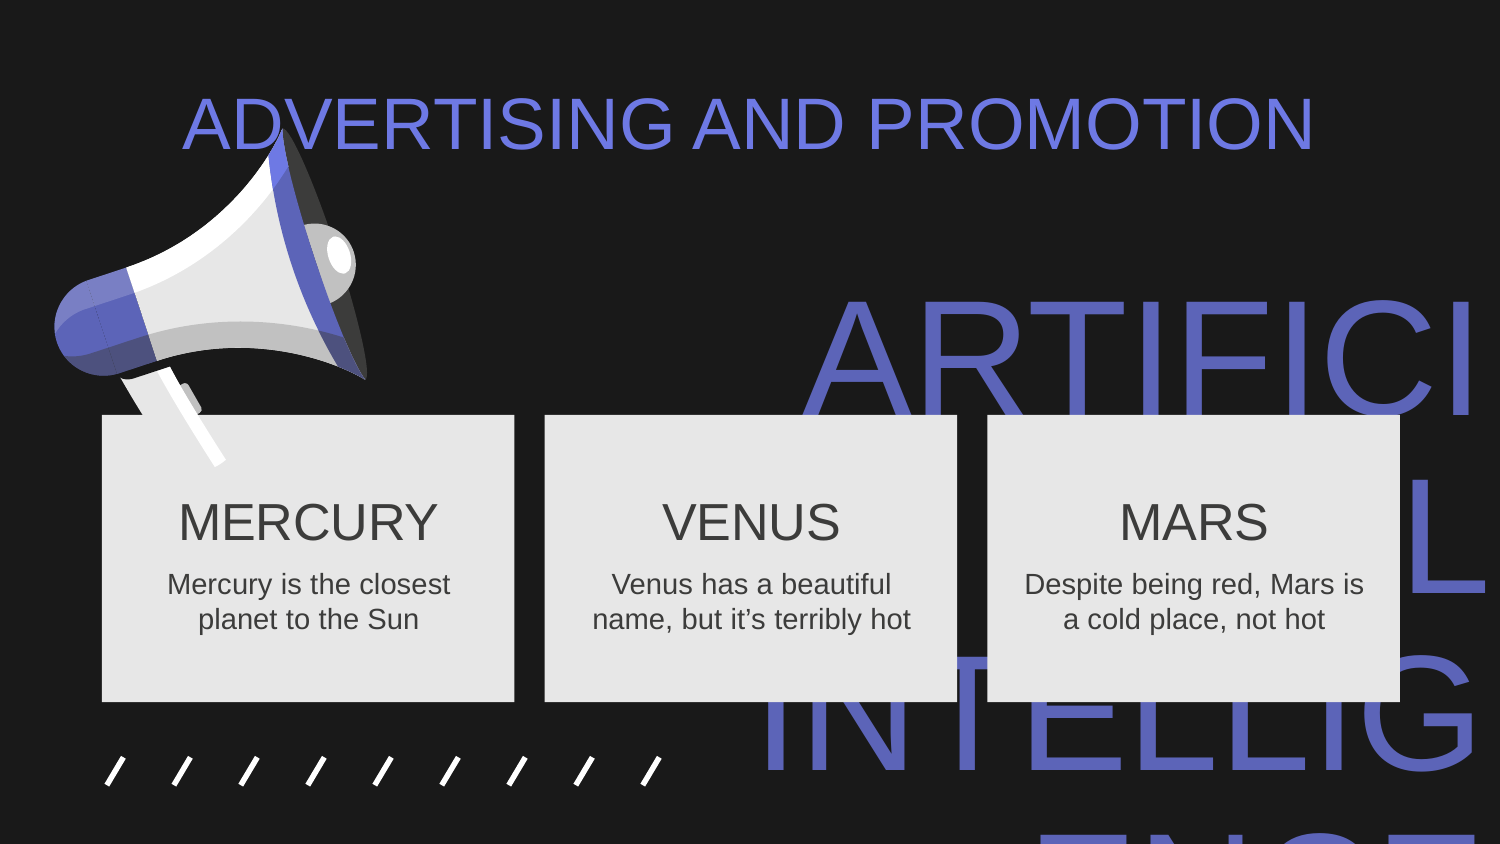

# ADVERTISING AND PROMOTION

MERCURY
VENUS
MARS
Mercury is the closest planet to the Sun
Venus has a beautiful name, but it’s terribly hot
Despite being red, Mars is a cold place, not hot